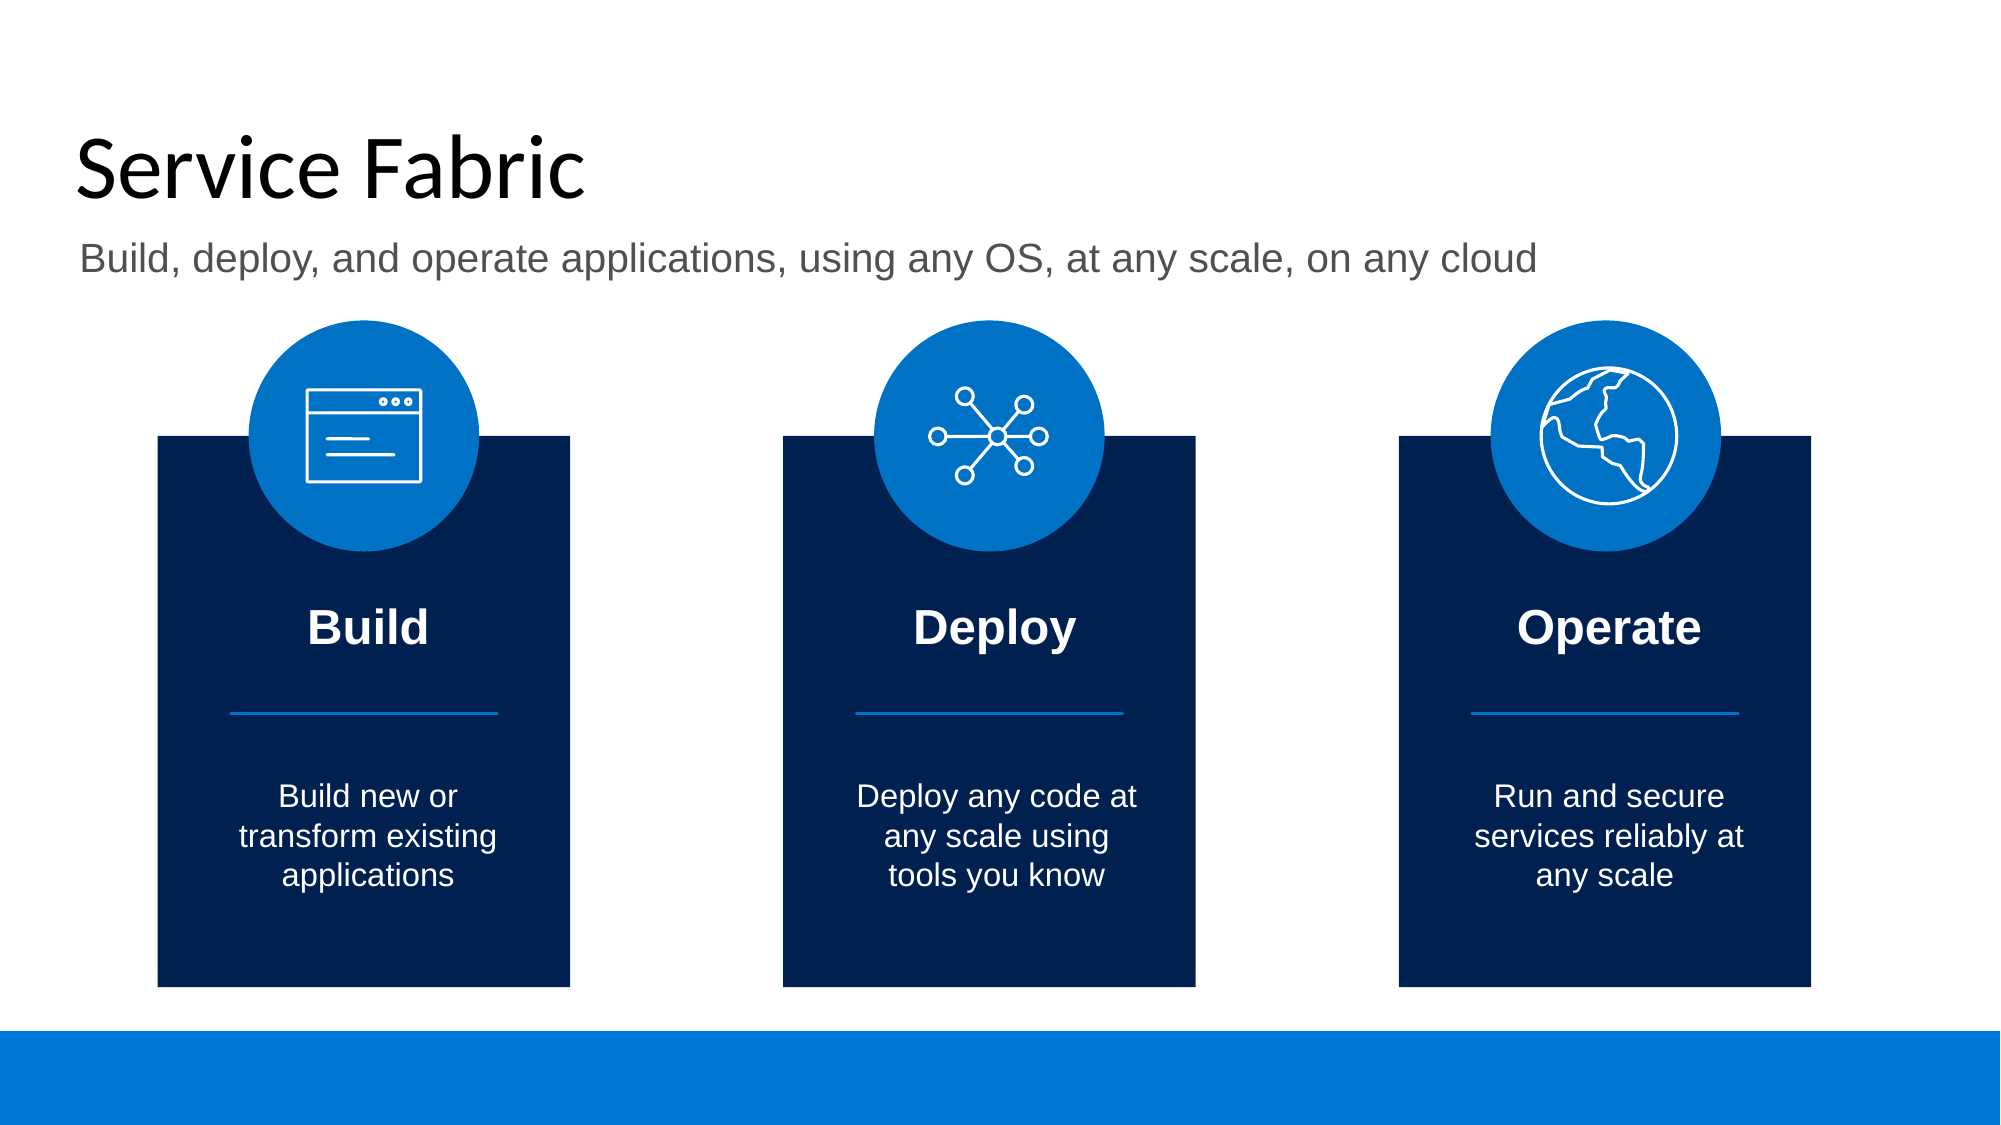

# Service Fabric
Build, deploy, and operate applications, using any OS, at any scale, on any cloud

Build
Build new or transform existing applications

Deploy
Deploy any code at any scale using tools you know

Operate
Run and secure services reliably at any scale